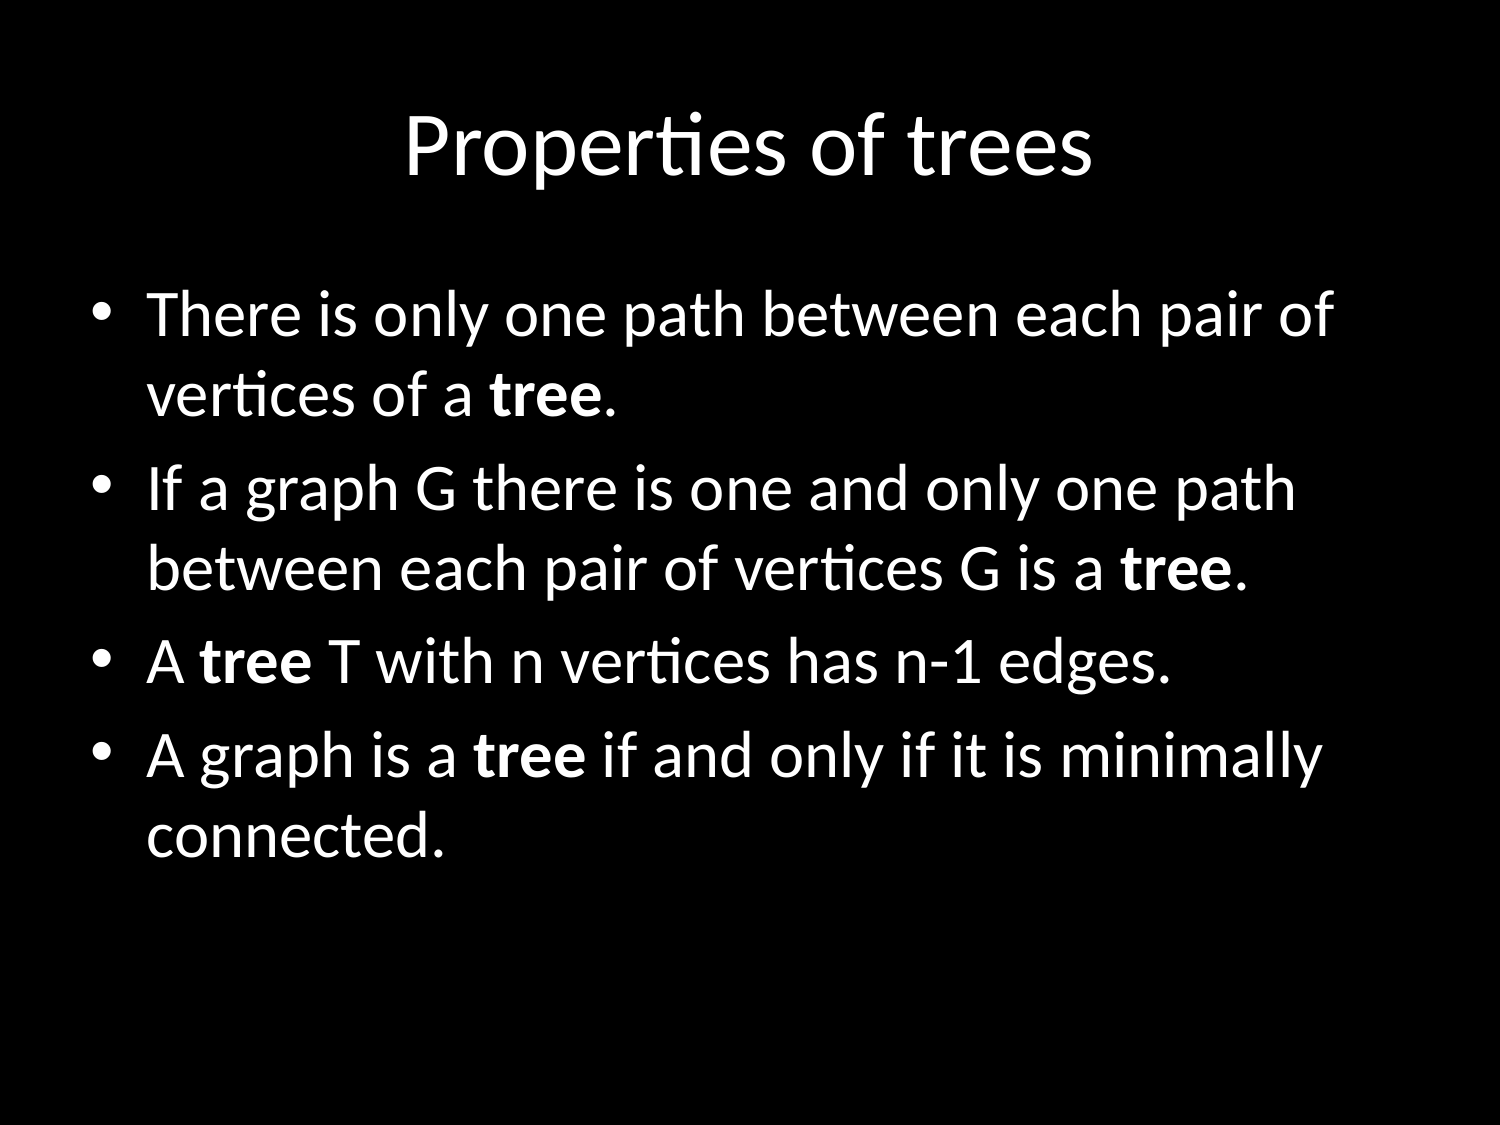

# Properties of trees
There is only one path between each pair of vertices of a tree.
If a graph G there is one and only one path between each pair of vertices G is a tree.
A tree T with n vertices has n-1 edges.
A graph is a tree if and only if it is minimally connected.